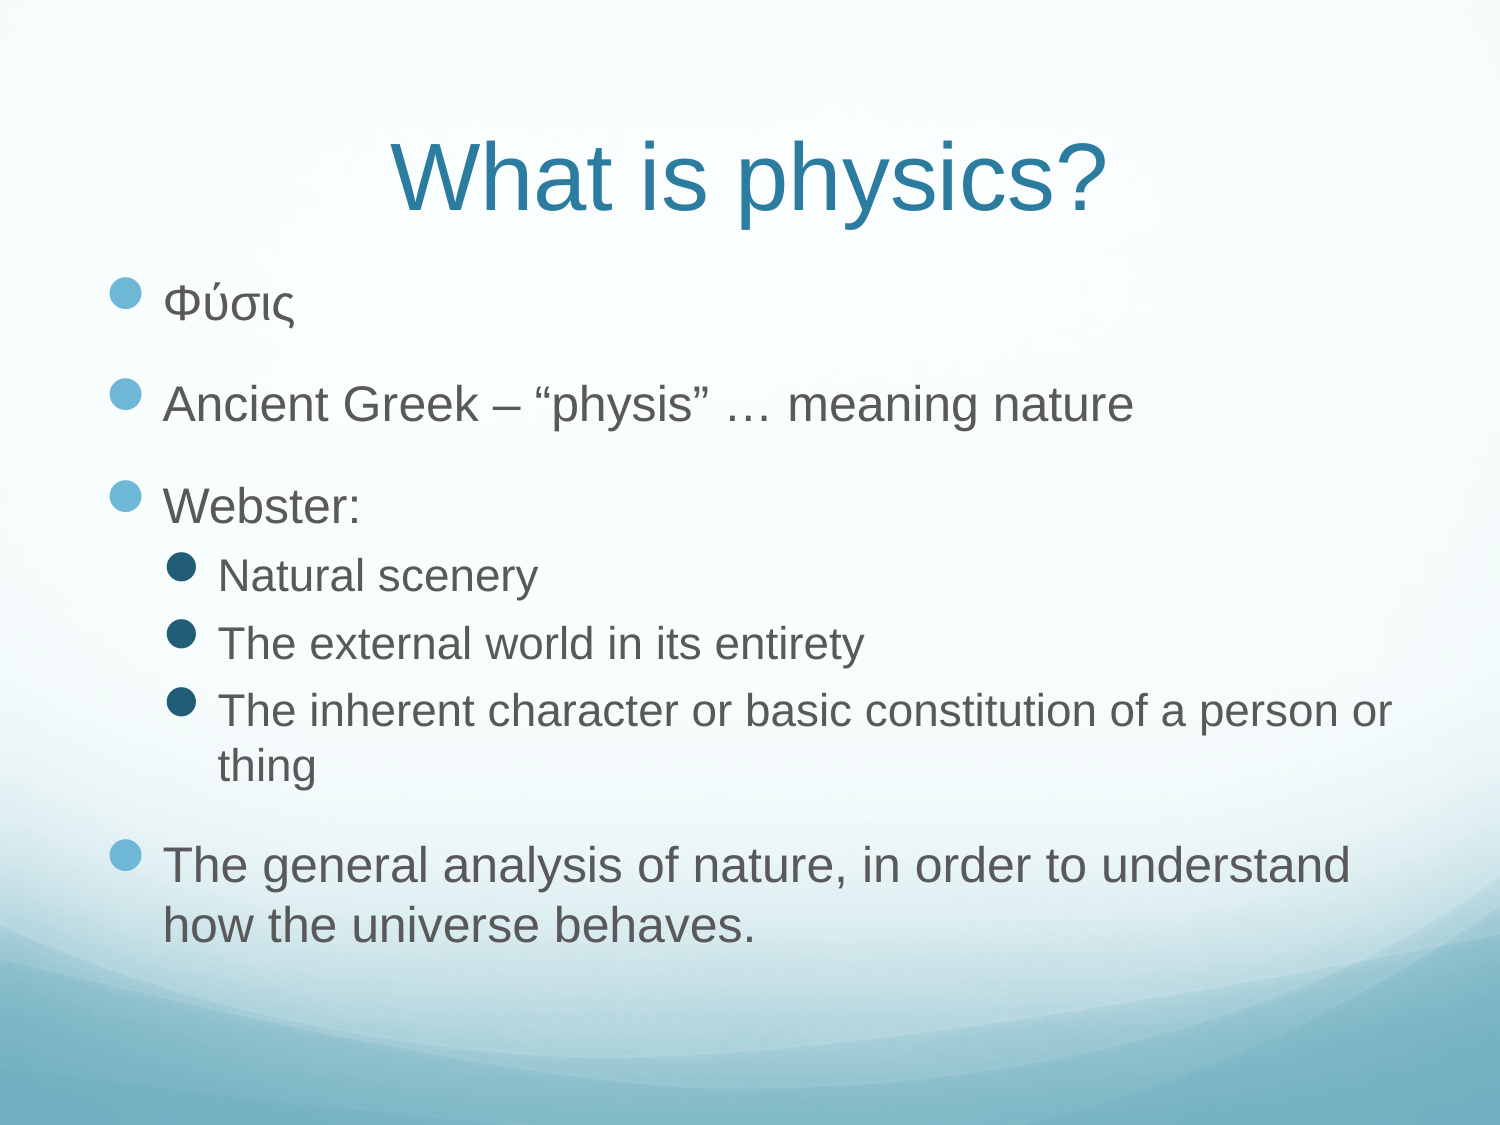

# What is physics?
Φύσις
Ancient Greek – “physis” … meaning nature
Webster:
Natural scenery
The external world in its entirety
The inherent character or basic constitution of a person or thing
The general analysis of nature, in order to understand how the universe behaves.